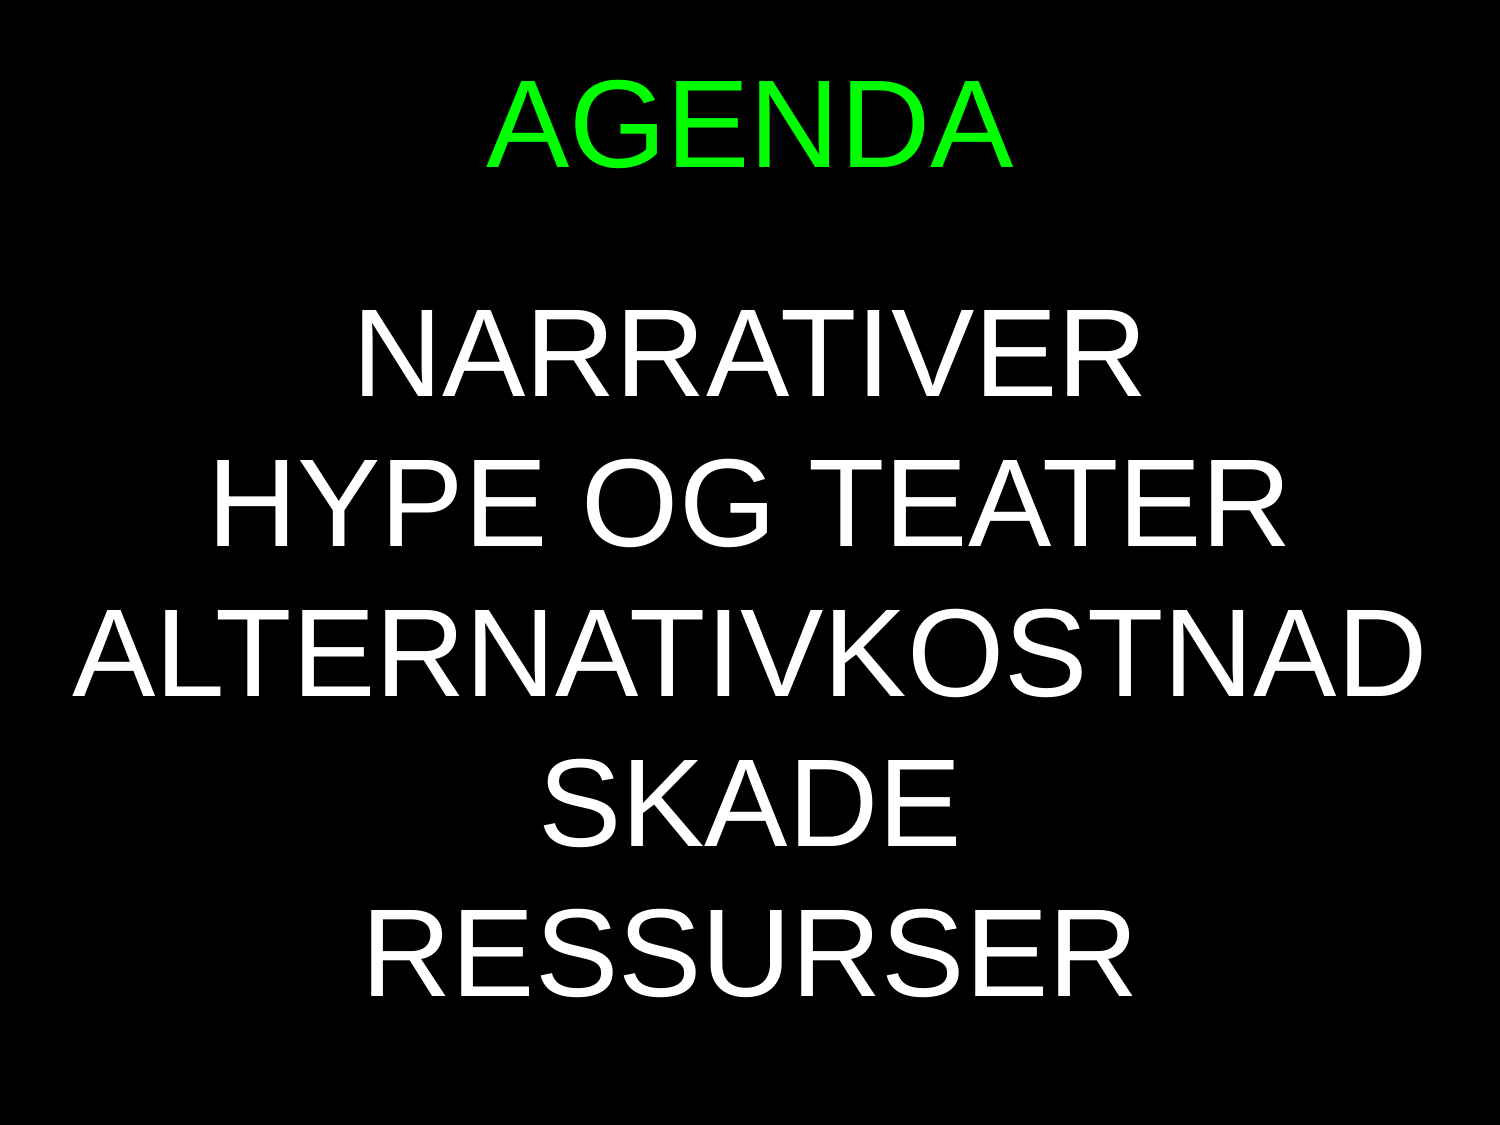

AGENDA
NARRATIVER
HYPE OG TEATER
ALTERNATIVKOSTNAD
SKADE
RESSURSER